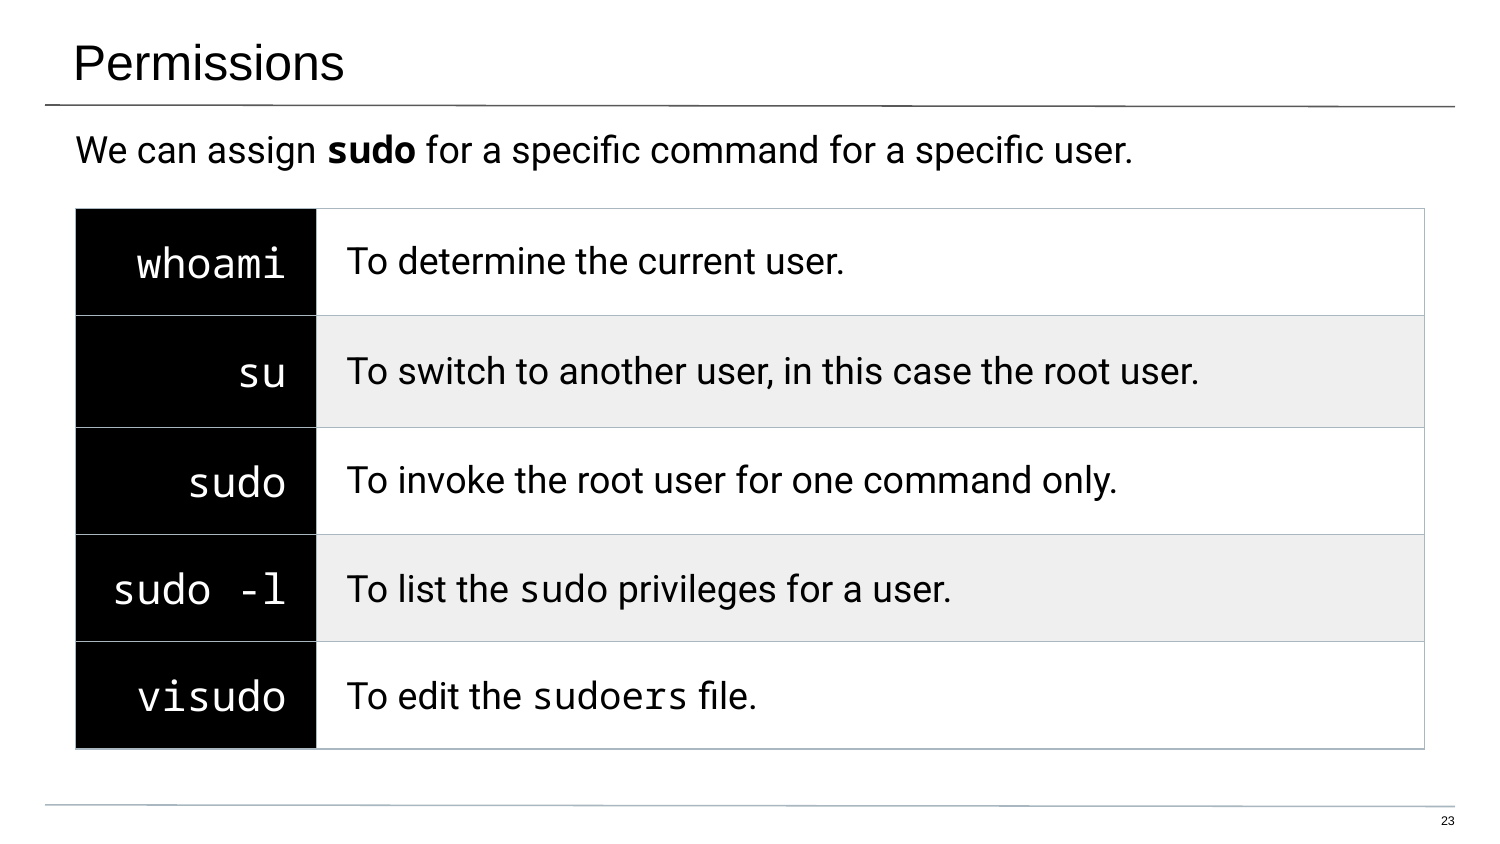

# Permissions
We can assign sudo for a specific command for a specific user.
| whoami | To determine the current user. |
| --- | --- |
| su | To switch to another user, in this case the root user. |
| sudo | To invoke the root user for one command only. |
| sudo -l | To list the sudo privileges for a user. |
| visudo | To edit the sudoers file. |

23